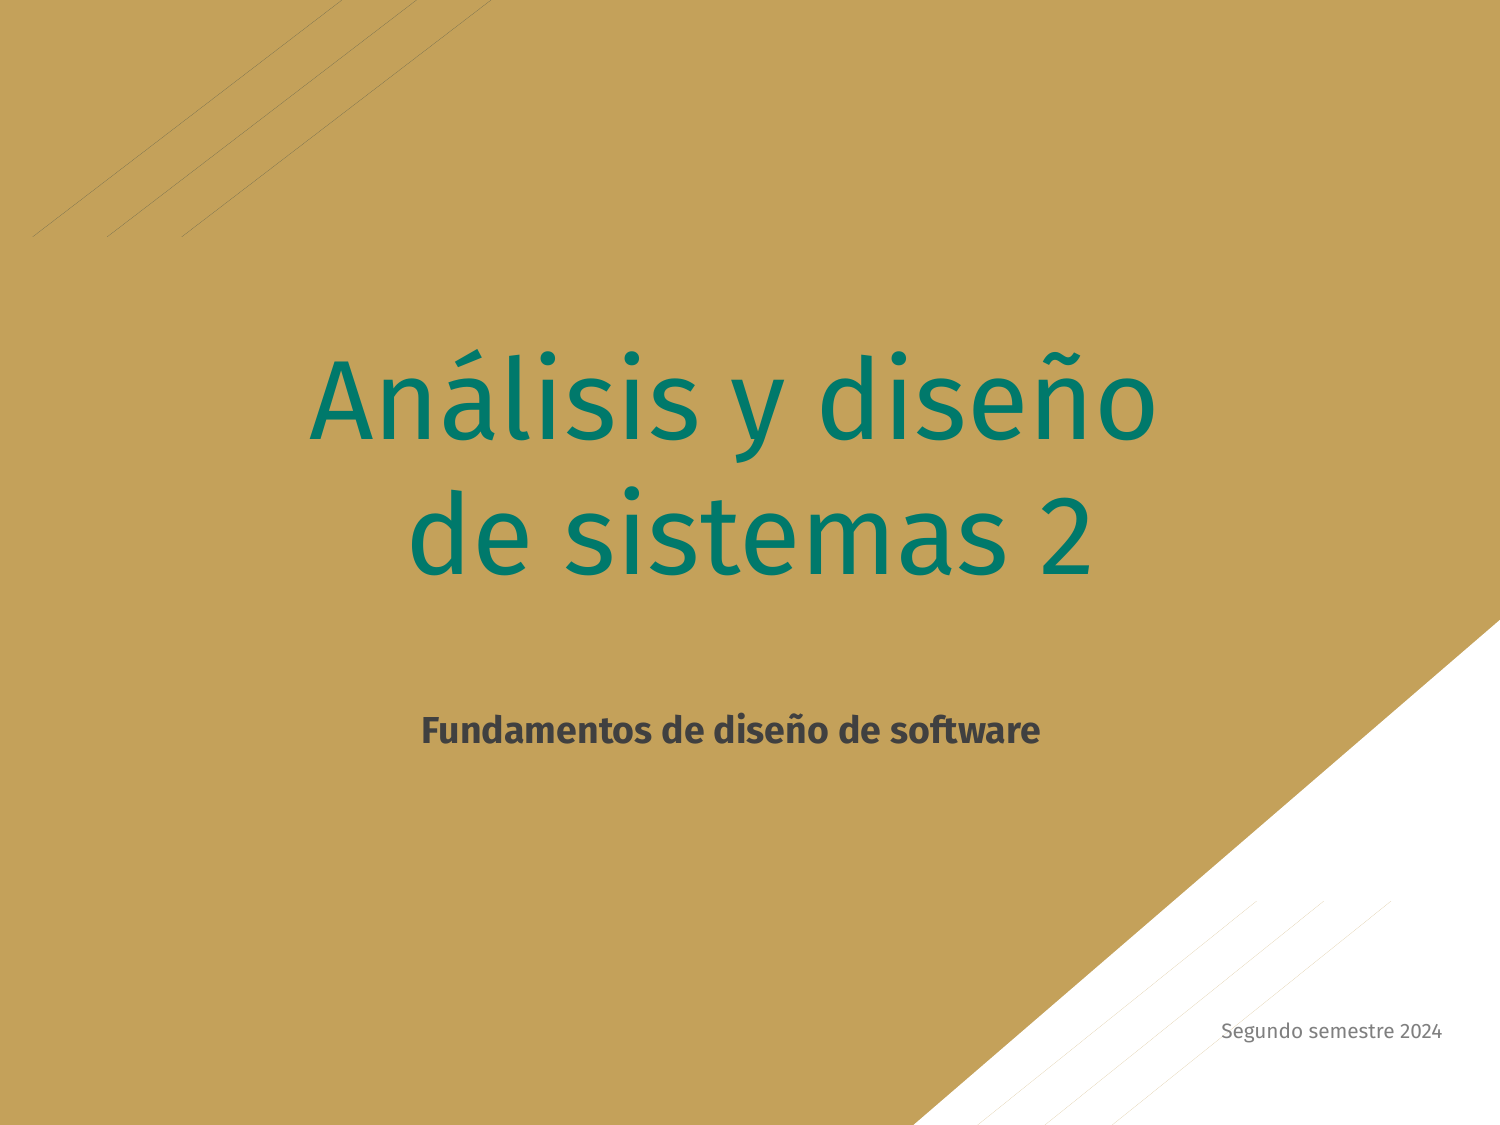

# Análisis y diseño de sistemas 2

Fundamentos de diseño de software

Segundo semestre 2024